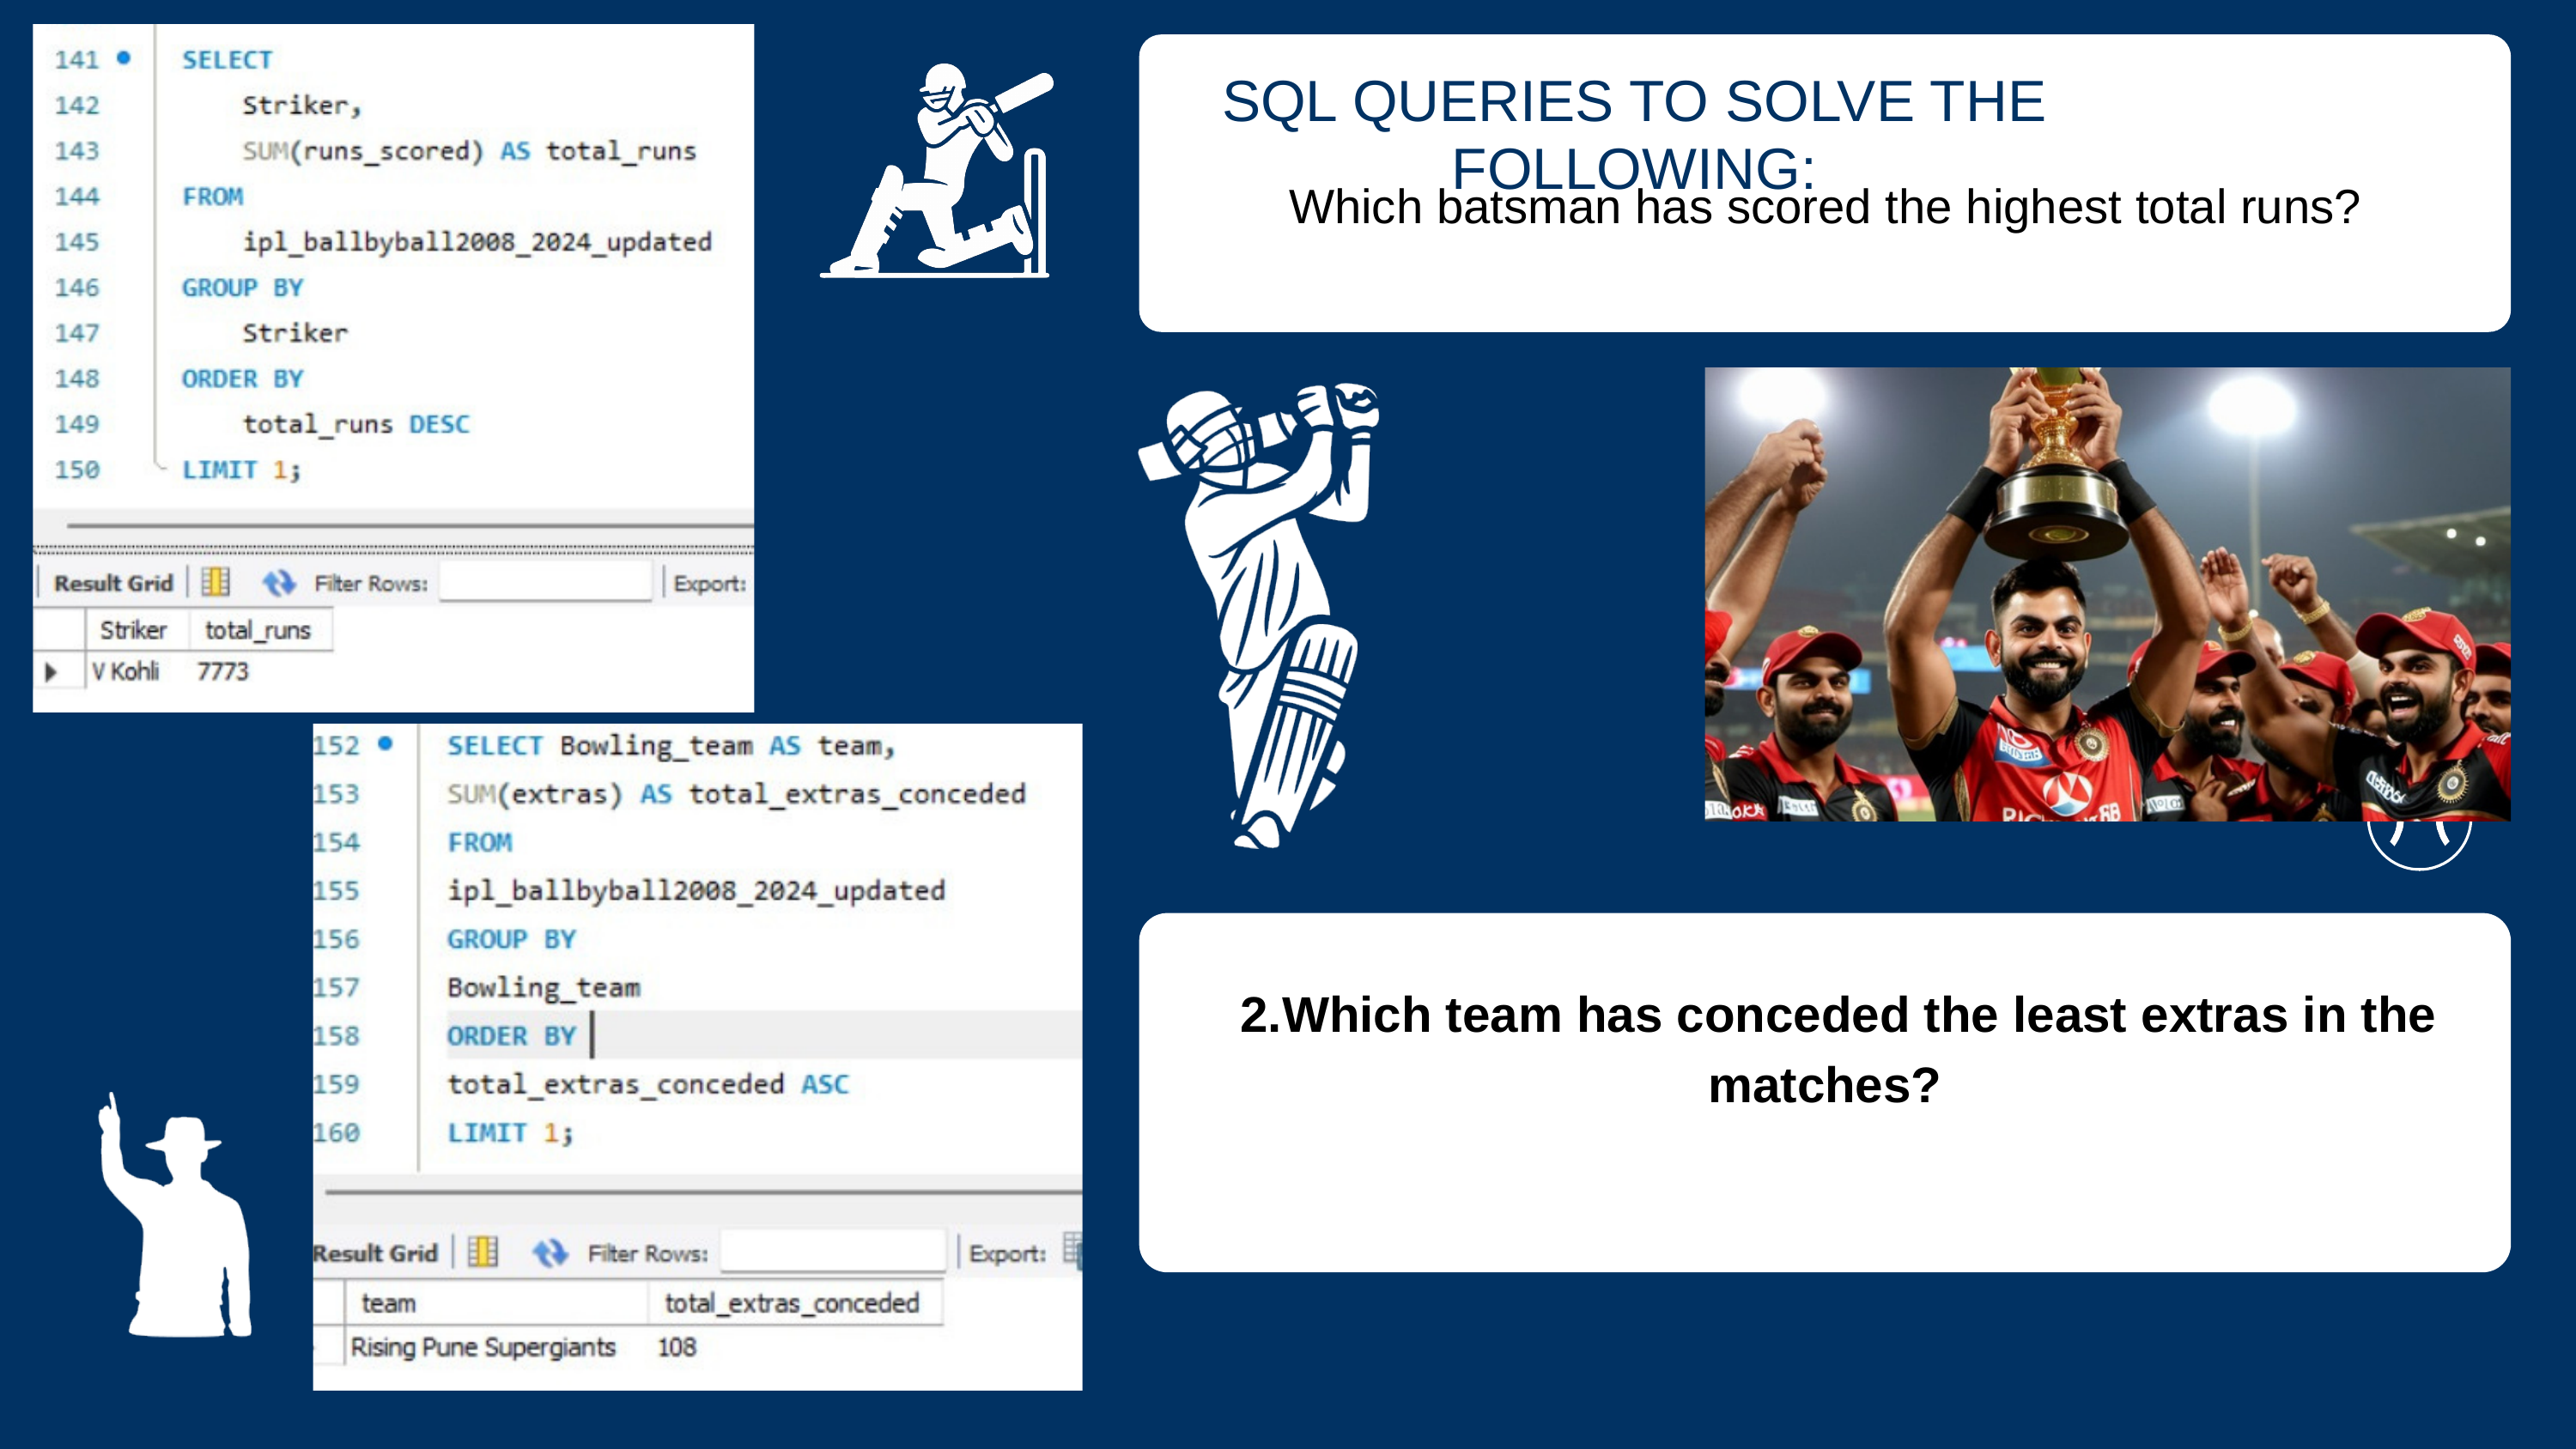

Which batsman has scored the highest total runs?

SQL QUERIES TO SOLVE THE FOLLOWING:

22.Which team has conceded the least extras in the matches?